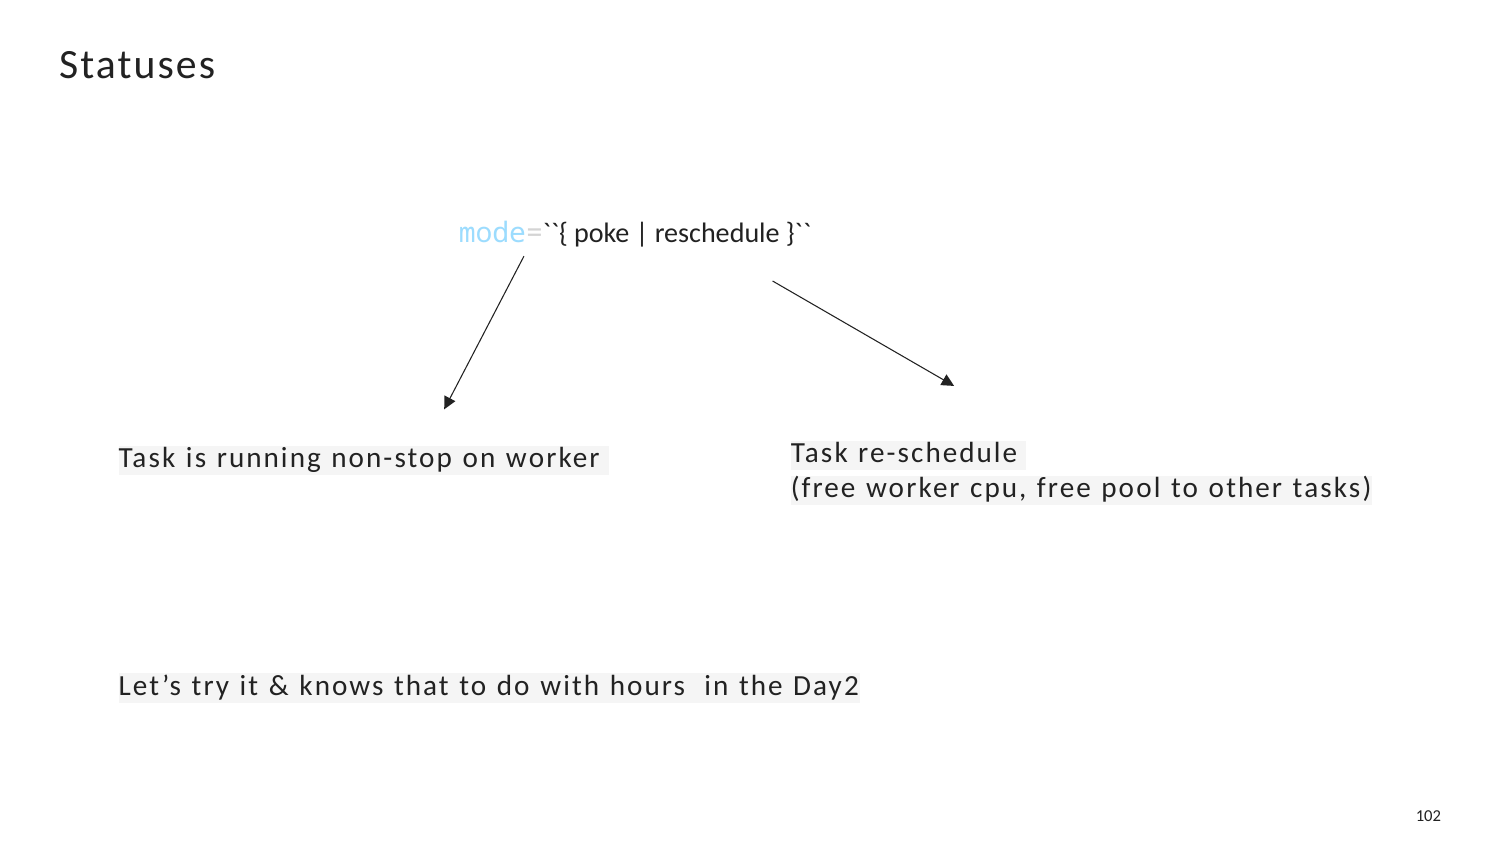

# Statuses
mode=``{ poke | reschedule }``
Task is running non-stop on worker
Task re-schedule
(free worker cpu, free pool to other tasks)
Let’s try it & knows that to do with hours  in the Day2
102
CONFIDENTIAL  |  © 2019 EPAM Systems, Inc.
© 2020 EPAM Systems, Inc.